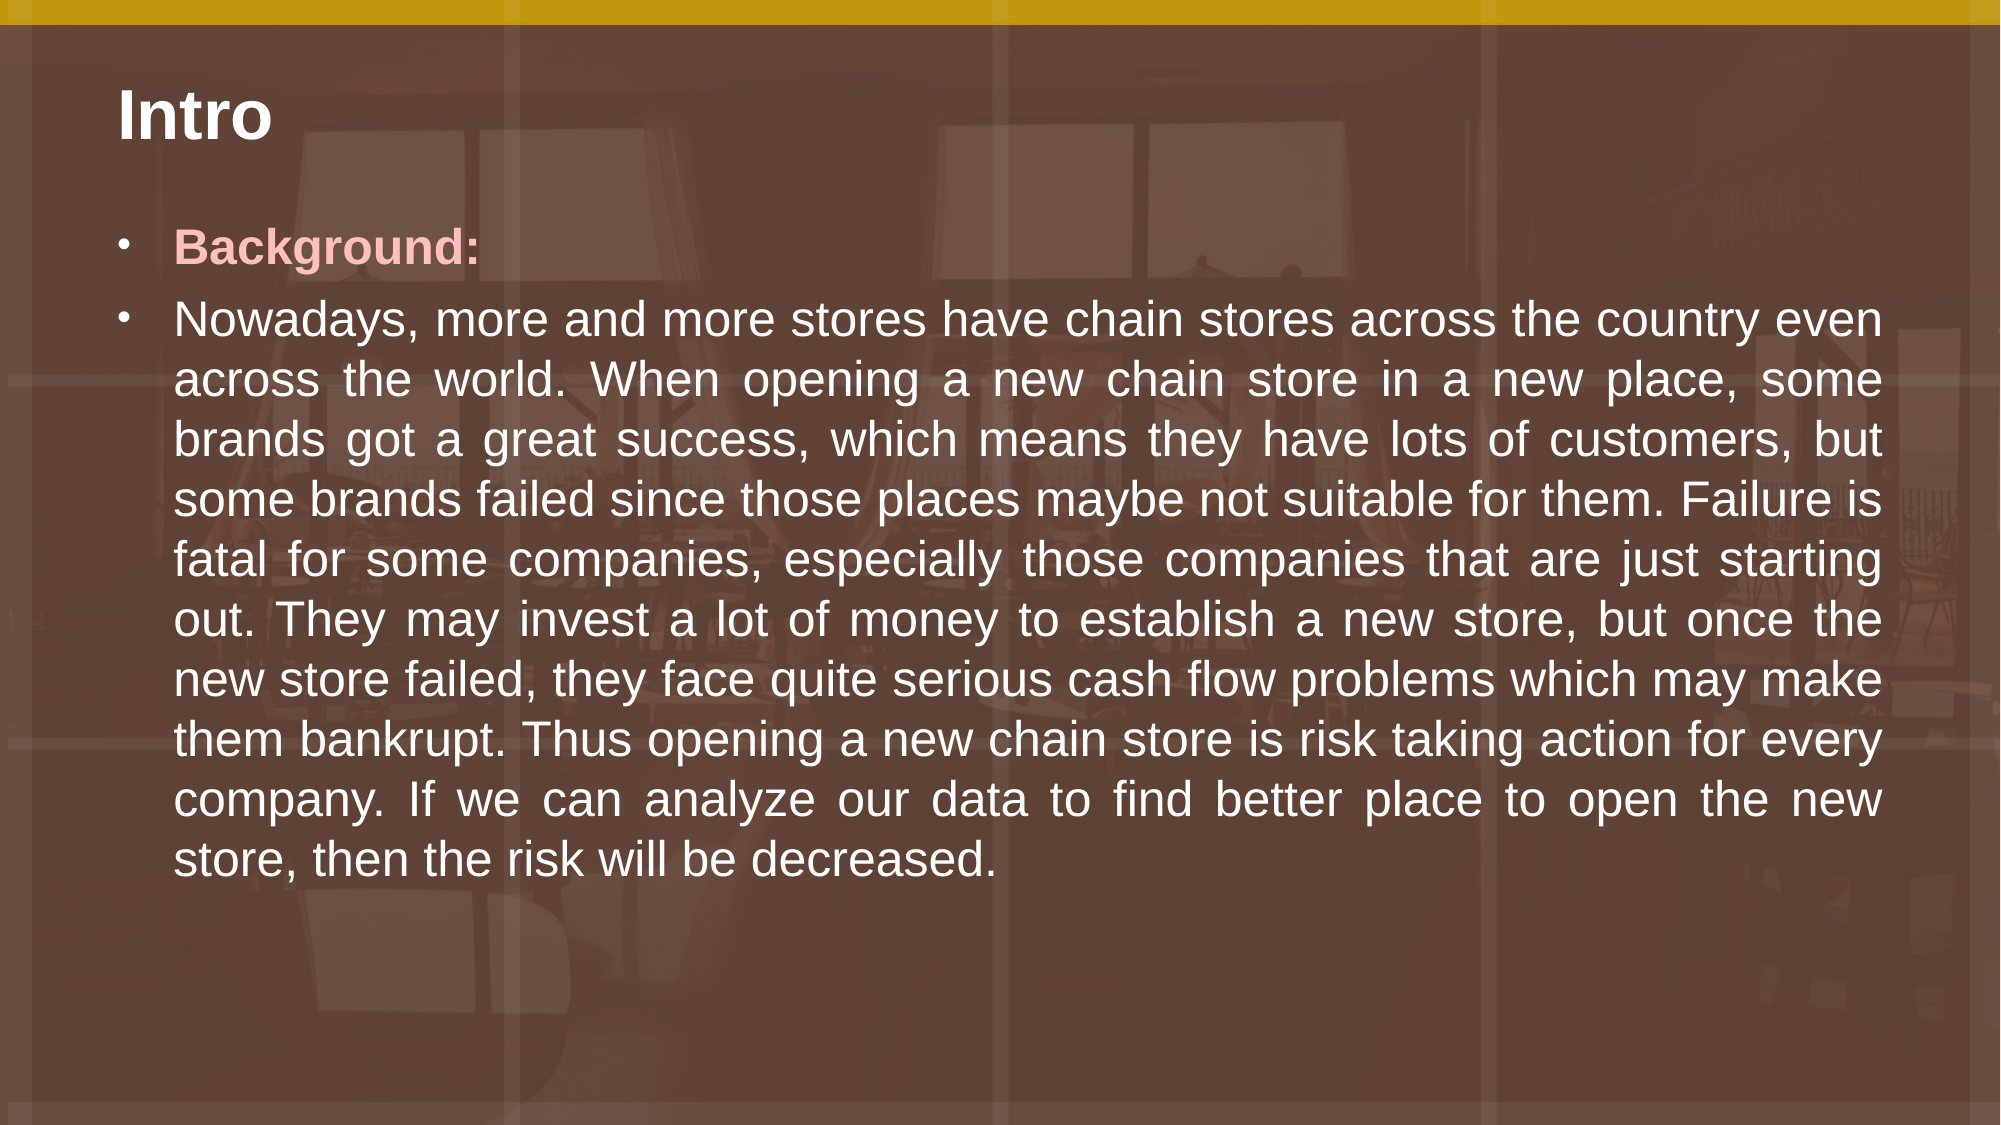

# Intro
Background:
Nowadays, more and more stores have chain stores across the country even across the world. When opening a new chain store in a new place, some brands got a great success, which means they have lots of customers, but some brands failed since those places maybe not suitable for them. Failure is fatal for some companies, especially those companies that are just starting out. They may invest a lot of money to establish a new store, but once the new store failed, they face quite serious cash flow problems which may make them bankrupt. Thus opening a new chain store is risk taking action for every company. If we can analyze our data to find better place to open the new store, then the risk will be decreased.